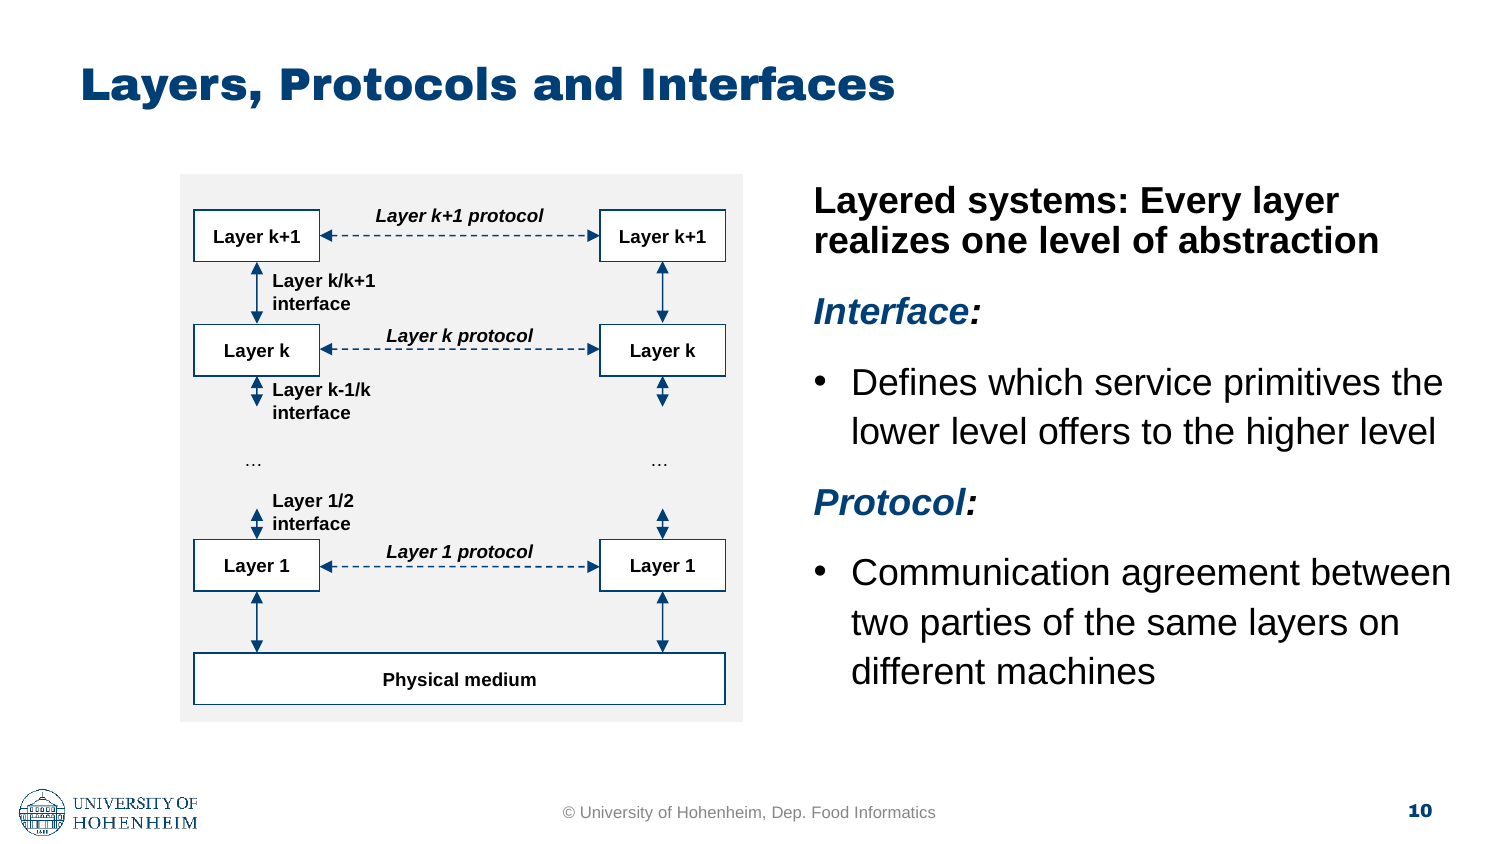

# Layers, Protocols and Interfaces
Layered systems: Every layer realizes one level of abstraction
Interface:
Defines which service primitives the lower level offers to the higher level
Protocol:
Communication agreement between two parties of the same layers on different machines

Layer k+1 protocol
Layer k+1
Layer k+1

Layer k/k+1
interface

Layer k protocol
Layer k
Layer k

Layer k-1/k
interface

…
…
Layer 1/2
interface

Layer 1 protocol
Layer 1
Layer 1

Physical medium